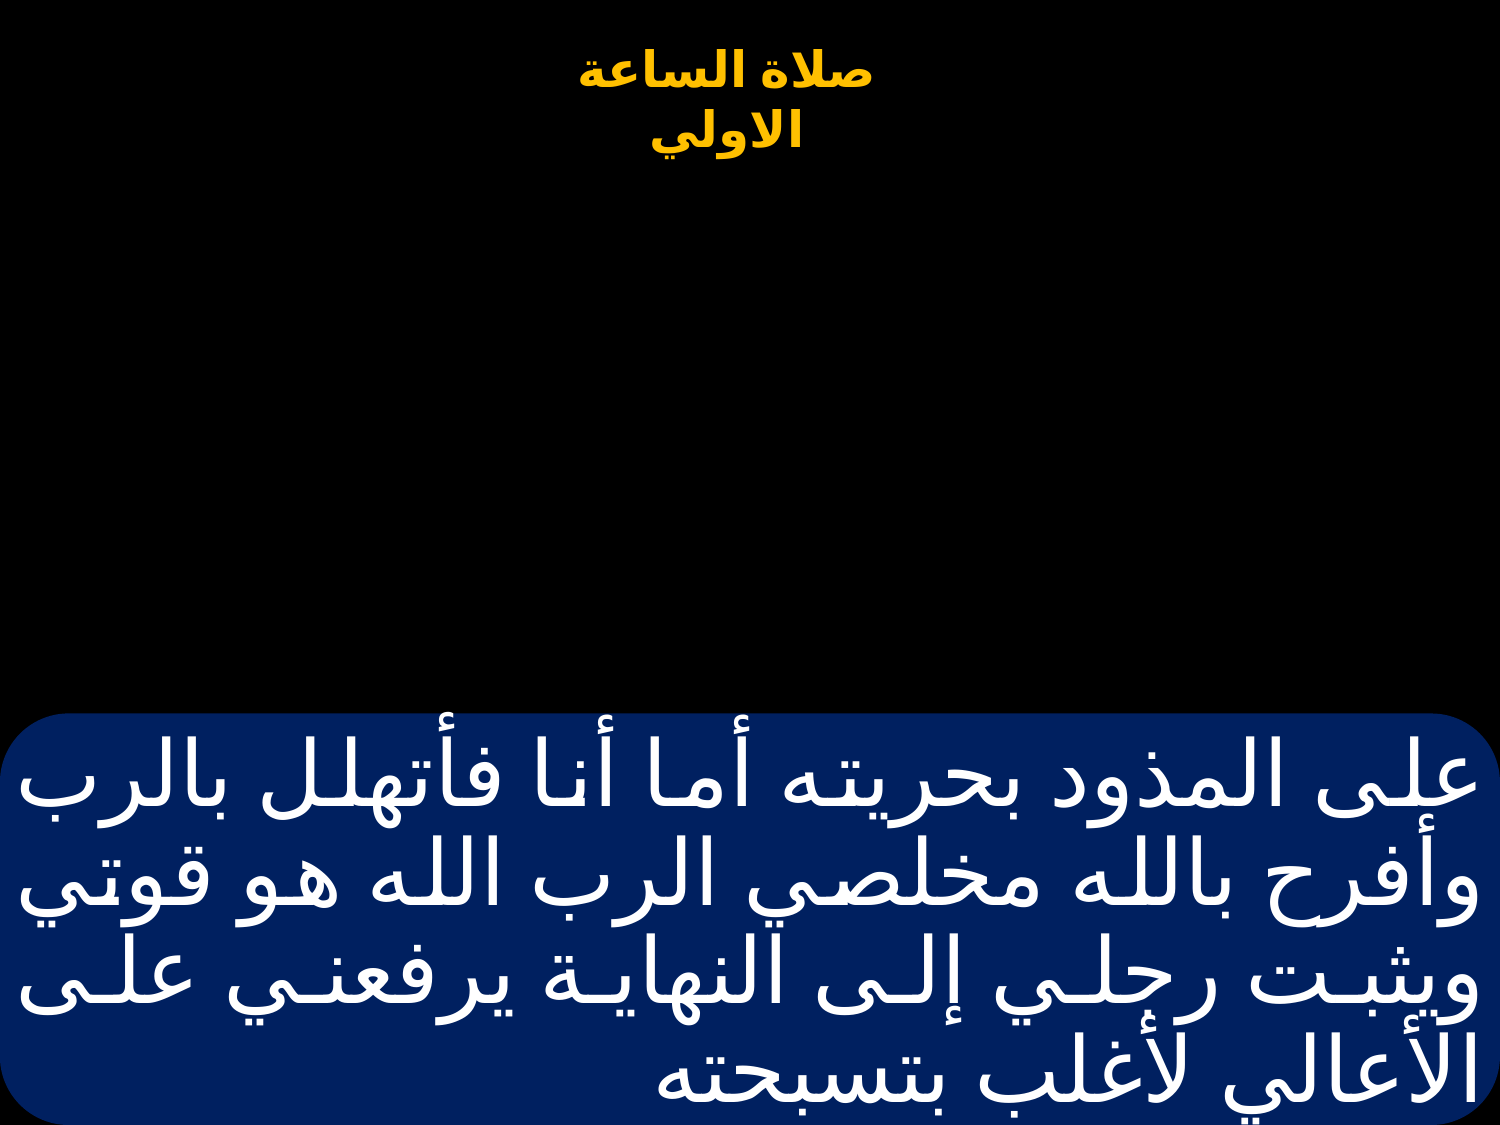

# على المذود بحريته أما أنا فأتهلل بالرب وأفرح بالله مخلصي الرب الله هو قوتي ويثبت رجلي إلى النهاية يرفعني على الأعالي لأغلب بتسبحته